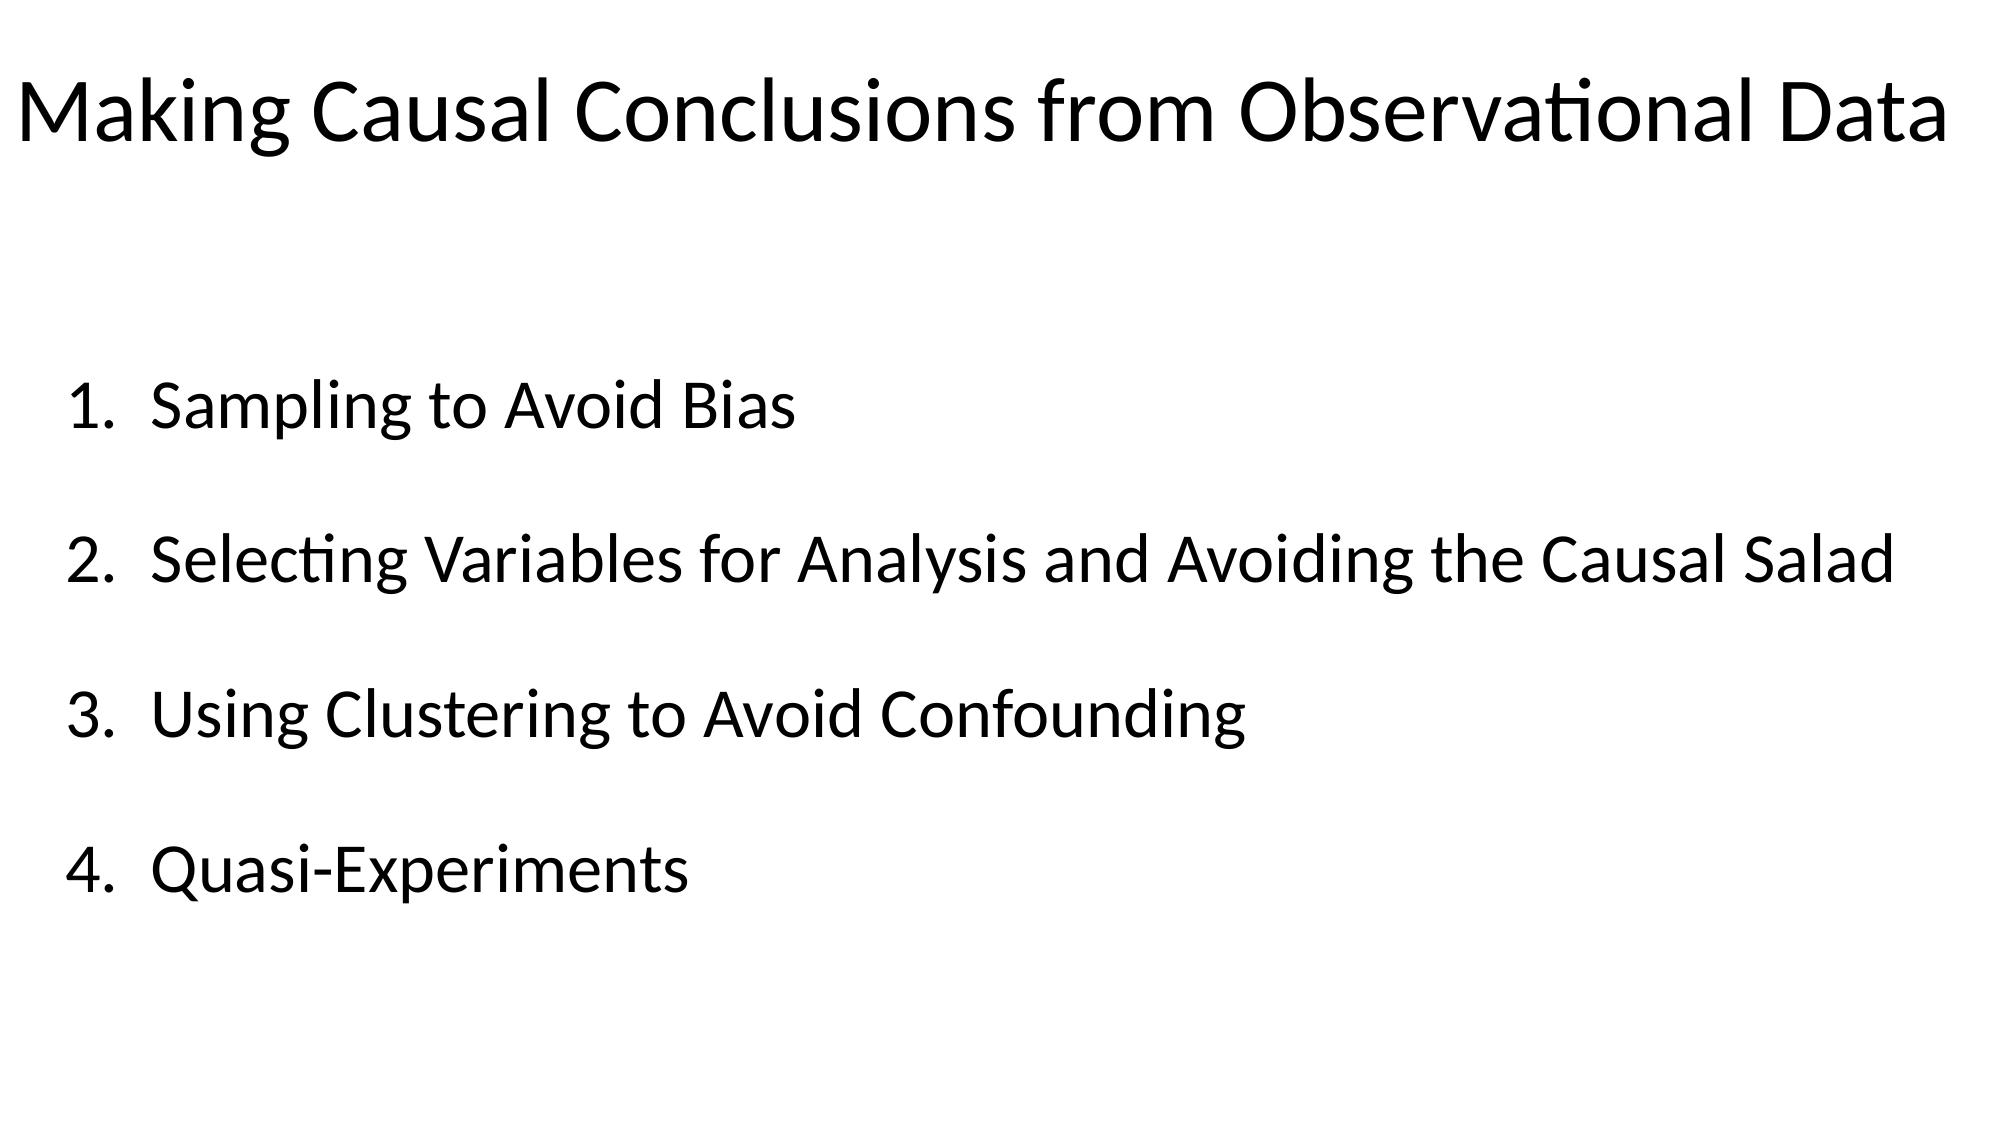

# Making Causal Conclusions from Observational Data
Sampling to Avoid Bias
Selecting Variables for Analysis and Avoiding the Causal Salad
Using Clustering to Avoid Confounding
Quasi-Experiments